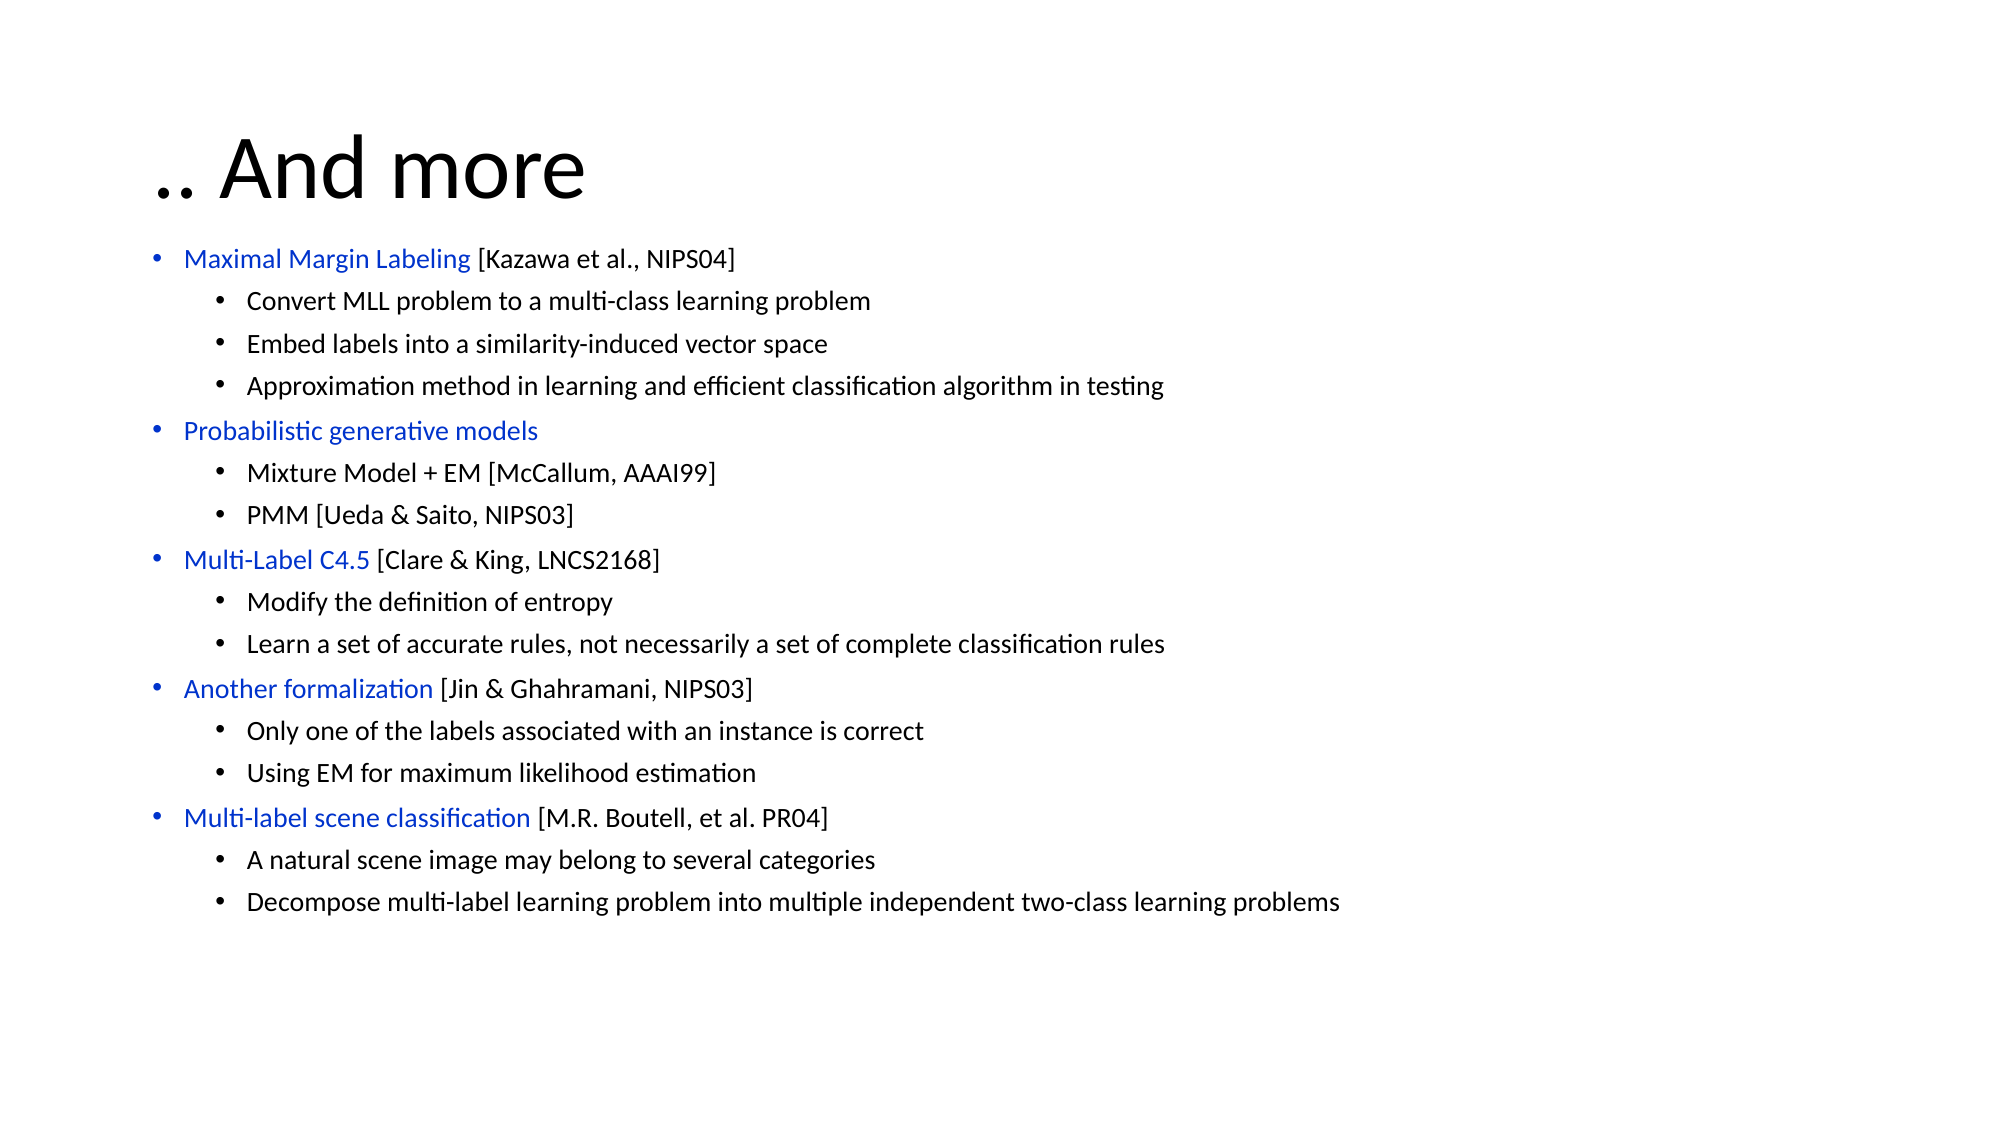

# .. And more
Maximal Margin Labeling [Kazawa et al., NIPS04]
Convert MLL problem to a multi-class learning problem
Embed labels into a similarity-induced vector space
Approximation method in learning and efficient classification algorithm in testing
Probabilistic generative models
Mixture Model + EM [McCallum, AAAI99]
PMM [Ueda & Saito, NIPS03]
Multi-Label C4.5 [Clare & King, LNCS2168]
Modify the definition of entropy
Learn a set of accurate rules, not necessarily a set of complete classification rules
Another formalization [Jin & Ghahramani, NIPS03]
Only one of the labels associated with an instance is correct
Using EM for maximum likelihood estimation
Multi-label scene classification [M.R. Boutell, et al. PR04]
A natural scene image may belong to several categories
Decompose multi-label learning problem into multiple independent two-class learning problems